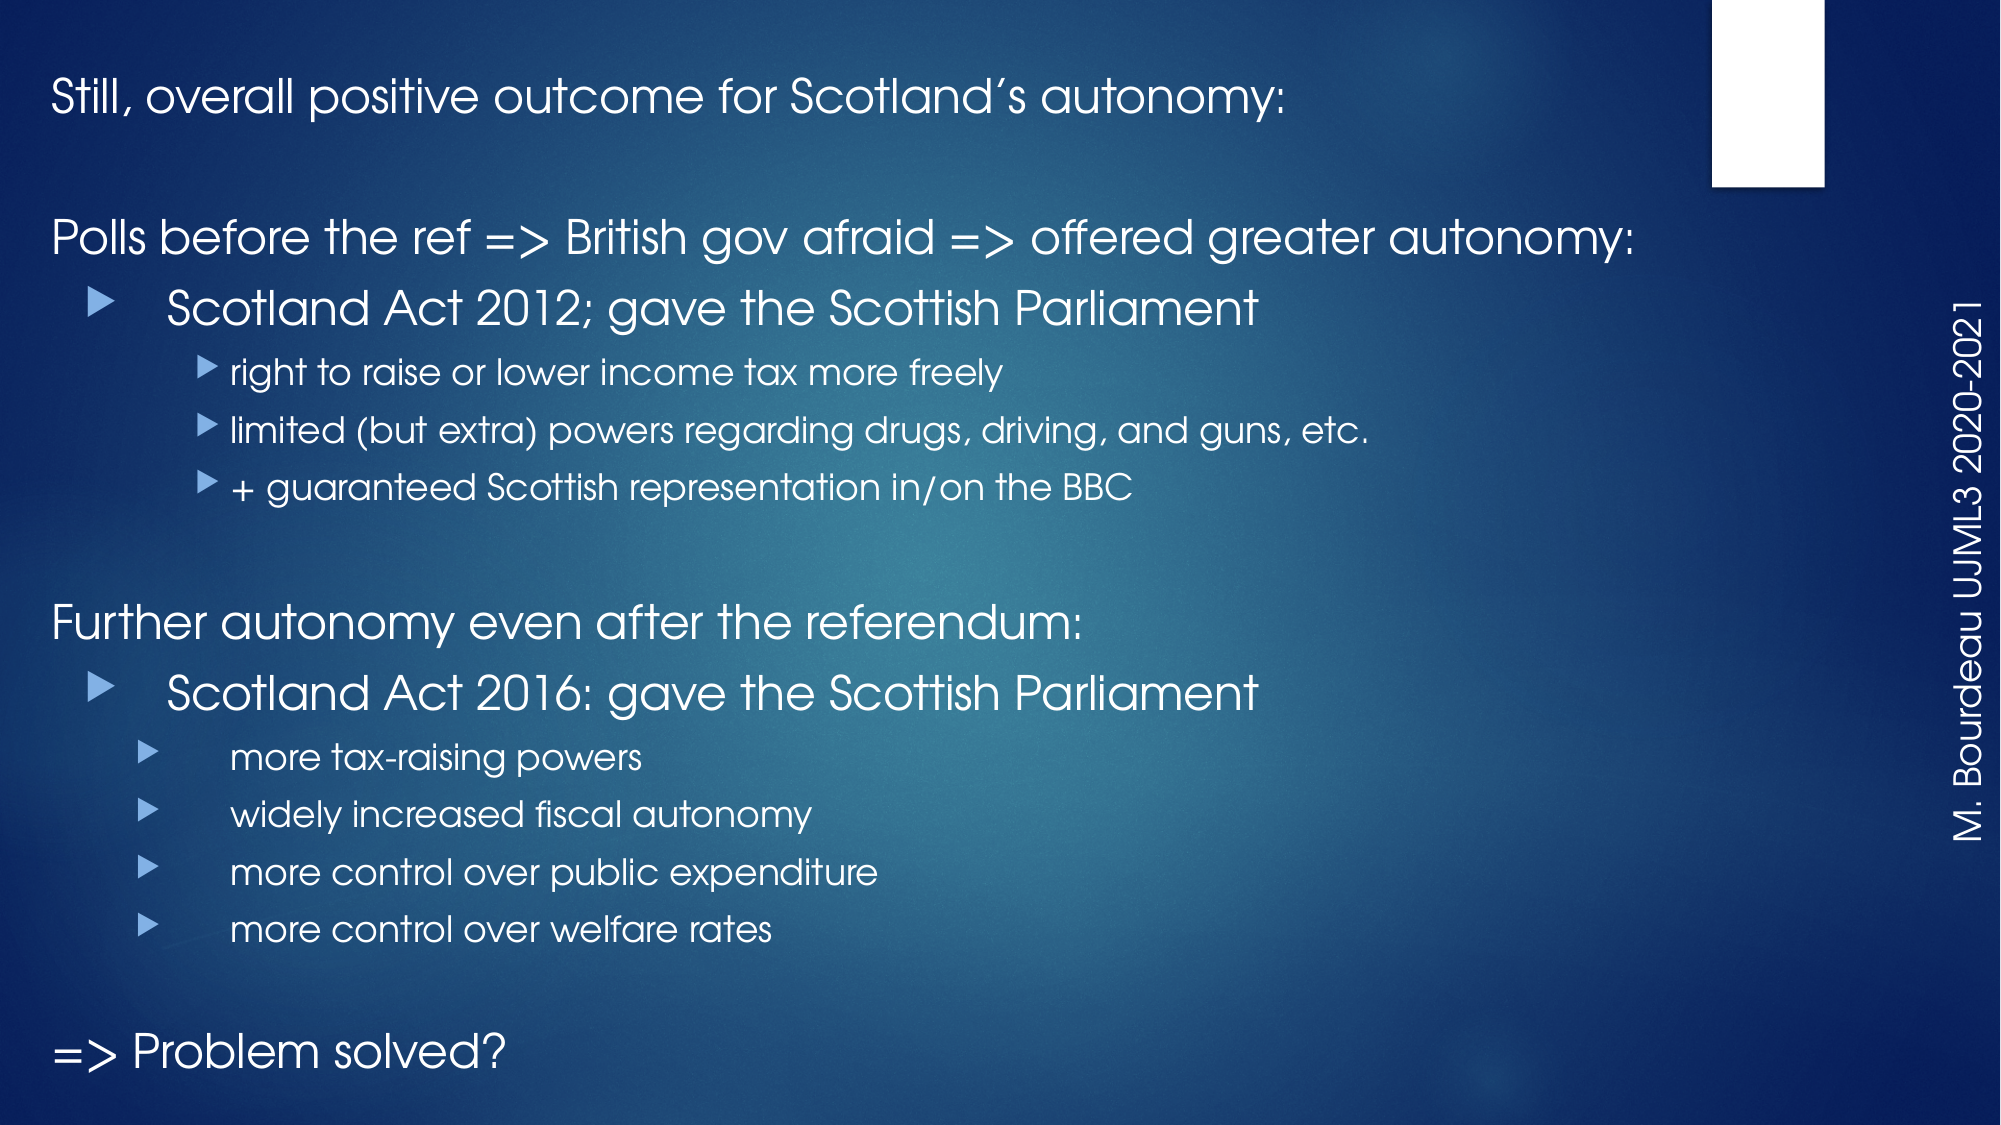

Still, overall positive outcome for Scotland’s autonomy:

Polls before the ref => British gov afraid => offered greater autonomy:
Scotland Act 2012; gave the Scottish Parliament
right to raise or lower income tax more freely
limited (but extra) powers regarding drugs, driving, and guns, etc.
+ guaranteed Scottish representation in/on the BBC

Further autonomy even after the referendum:
Scotland Act 2016: gave the Scottish Parliament
more tax-raising powers
widely increased fiscal autonomy
more control over public expenditure
more control over welfare rates

=> Problem solved?

M. Bourdeau UJML3 2020-2021